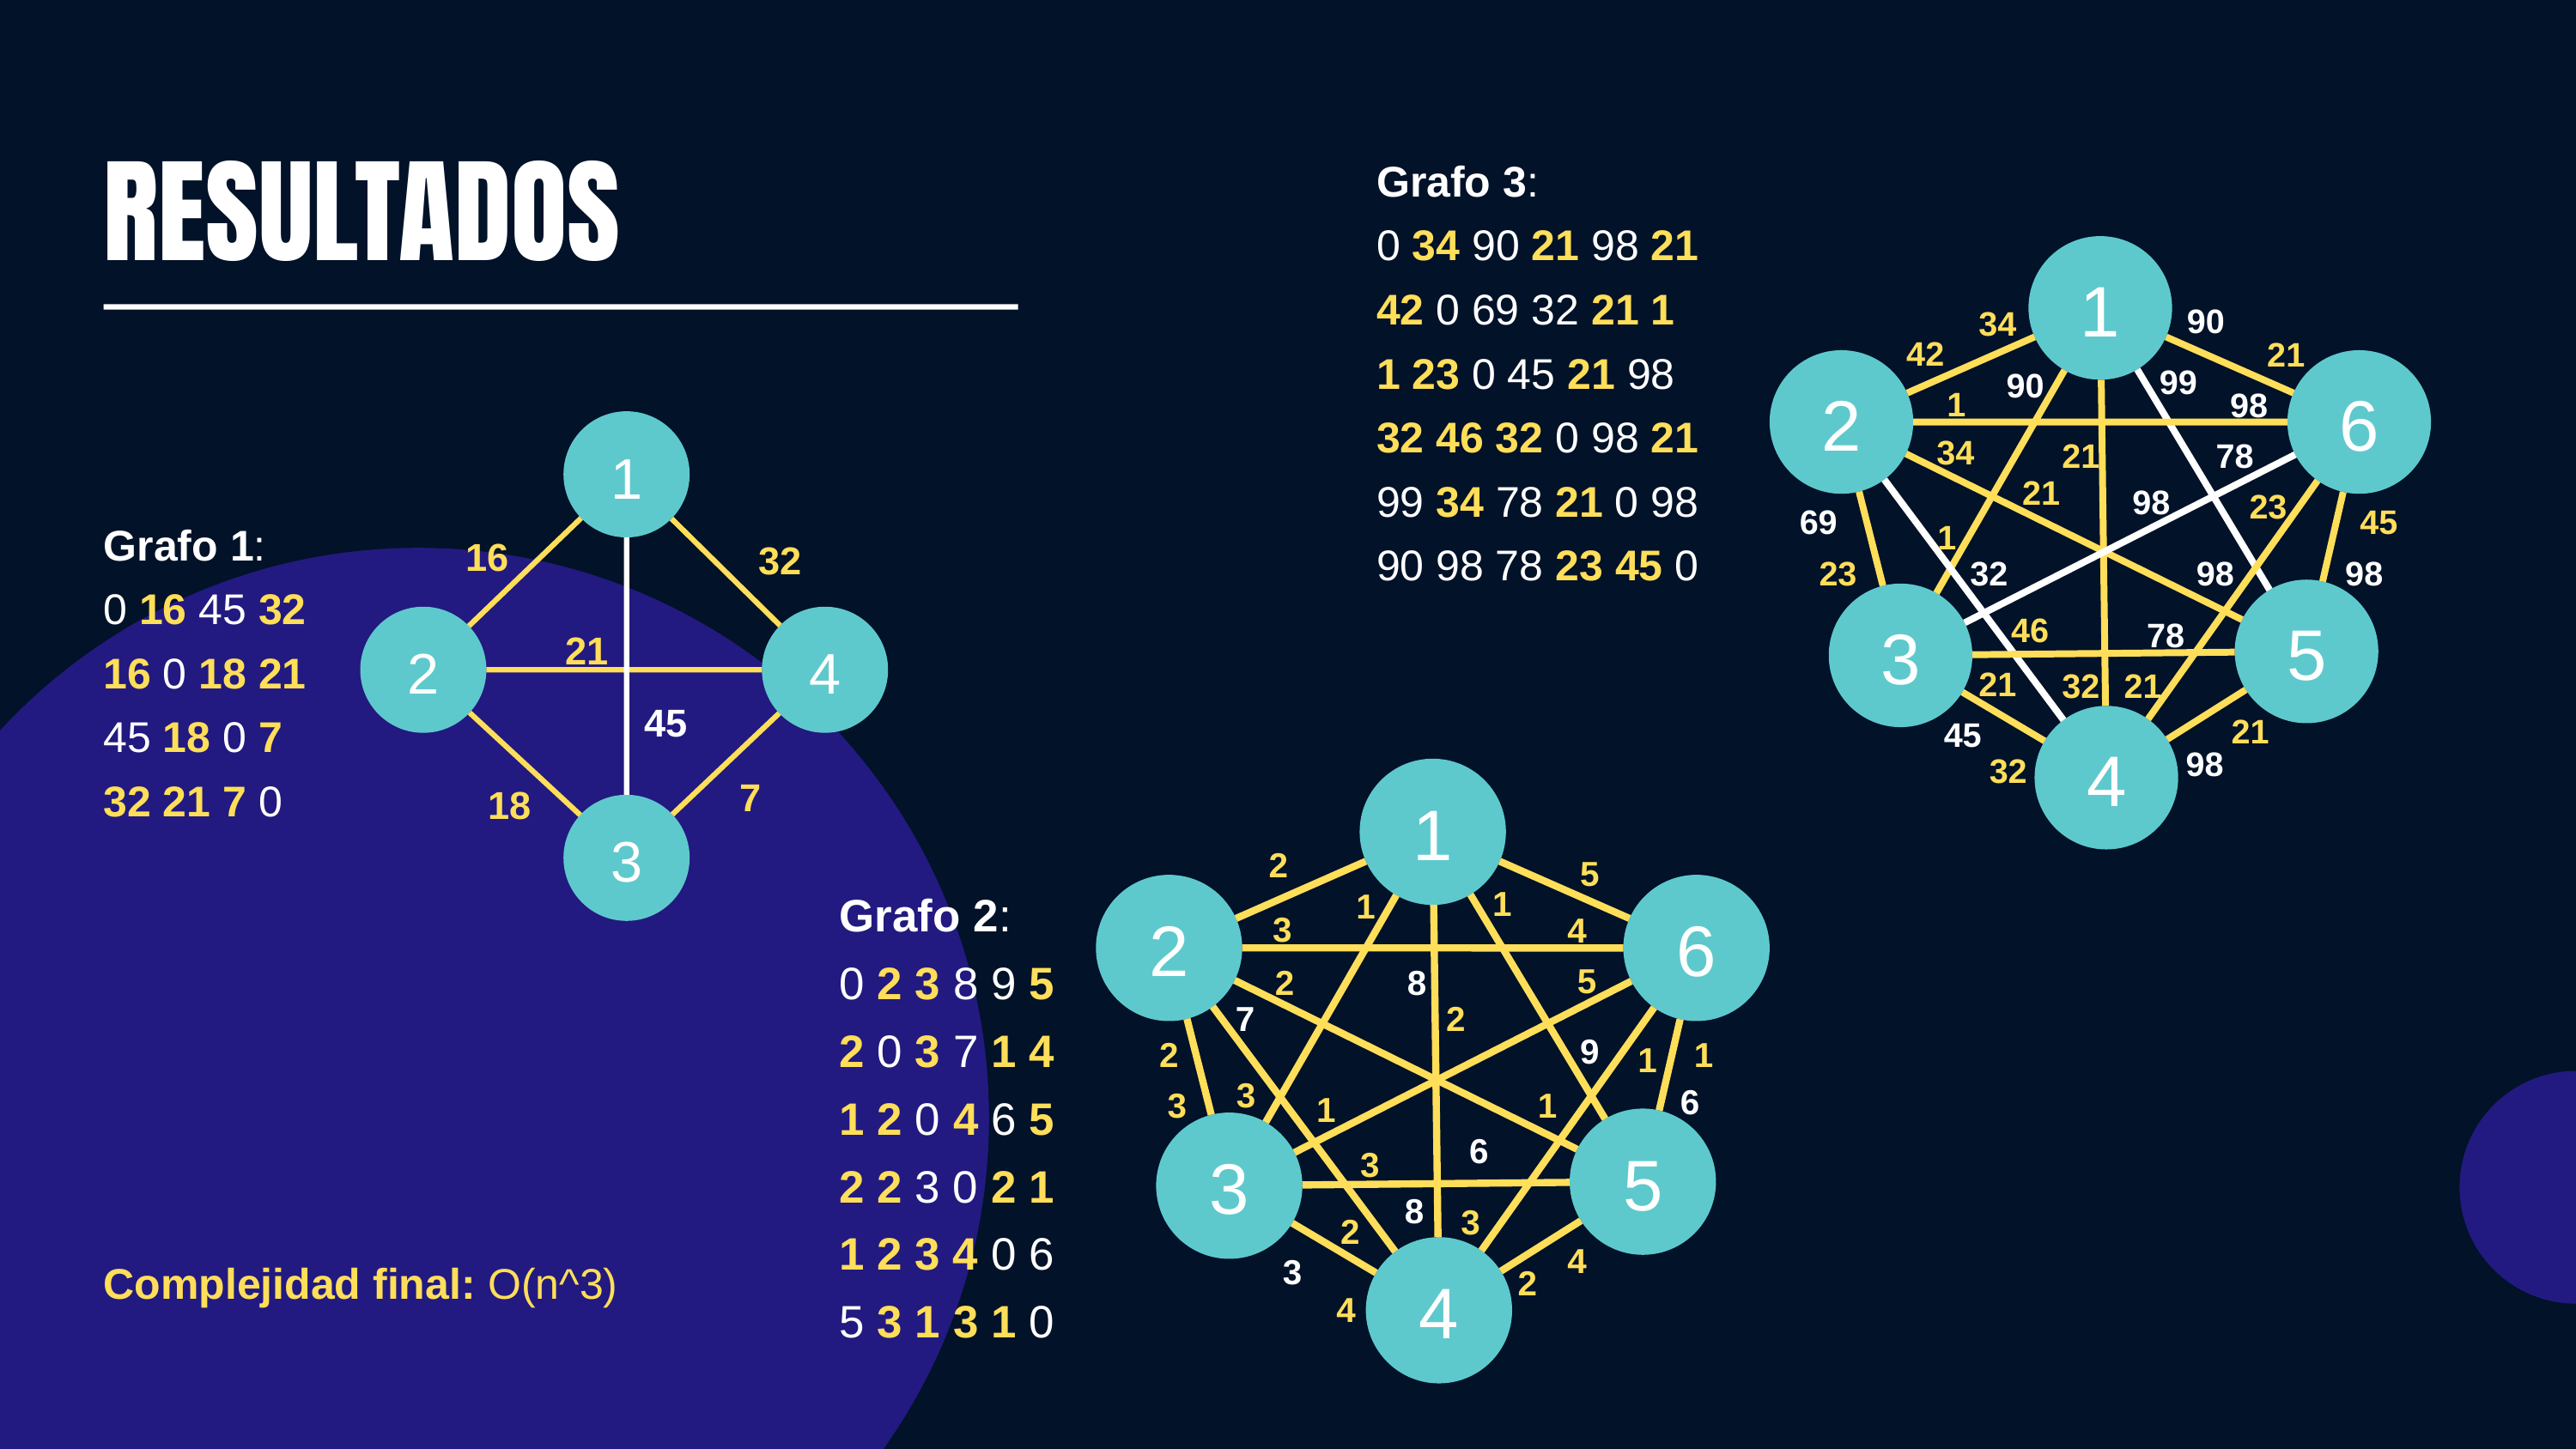

Grafo 3:
0 34 90 21 98 21
42 0 69 32 21 1
1 23 0 45 21 98
32 46 32 0 98 21
99 34 78 21 0 98
90 98 78 23 45 0
RESULTADOS

1
90
34
42
21

2

6
99
90

1
98

34
21
78

21
98
23

69
45
1
23
32
98
98

5

3
46
78

21
32
21

21

4
45
98
32

1

16
32

2

4
21

45

7
18

3
Grafo 1:
0 16 45 32
16 0 18 21
45 18 0 7
32 21 7 0

1
2
5

1

2

6
1

3
4

5
2
8

7
2

9
2
1
1
3
6
3
1
1

5

3
6
3
8

3
2

4

4
3
2
4
Grafo 2:
0 2 3 8 9 5
2 0 3 7 1 4
1 2 0 4 6 5
2 2 3 0 2 1
1 2 3 4 0 6
5 3 1 3 1 0

Complejidad final: O(n^3)